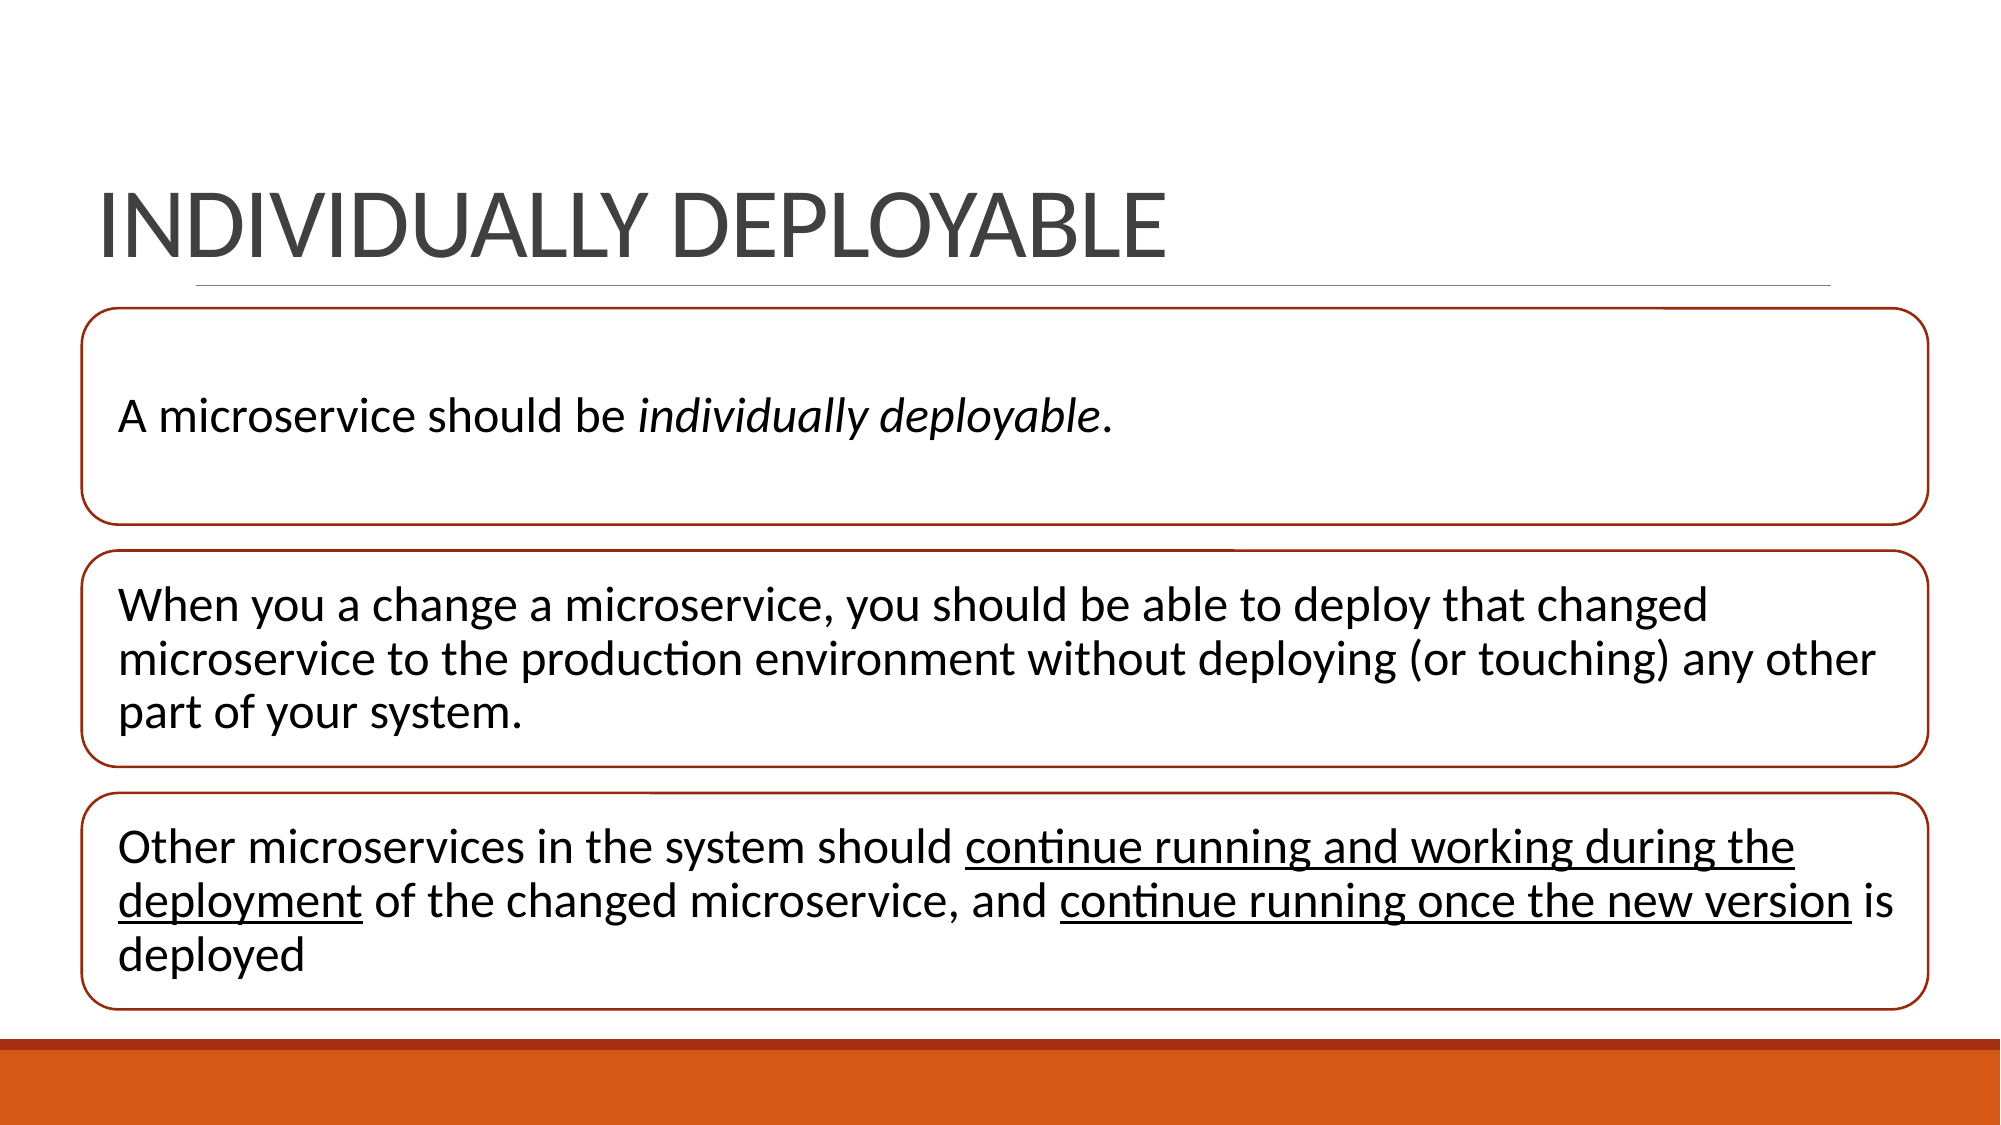

# INDIVIDUALLY DEPLOYABLE
A microservice should be individually deployable.
When you a change a microservice, you should be able to deploy that changed microservice to the production environment without deploying (or touching) any other part of your system.
Other microservices in the system should continue running and working during the deployment of the changed microservice, and continue running once the new version is deployed